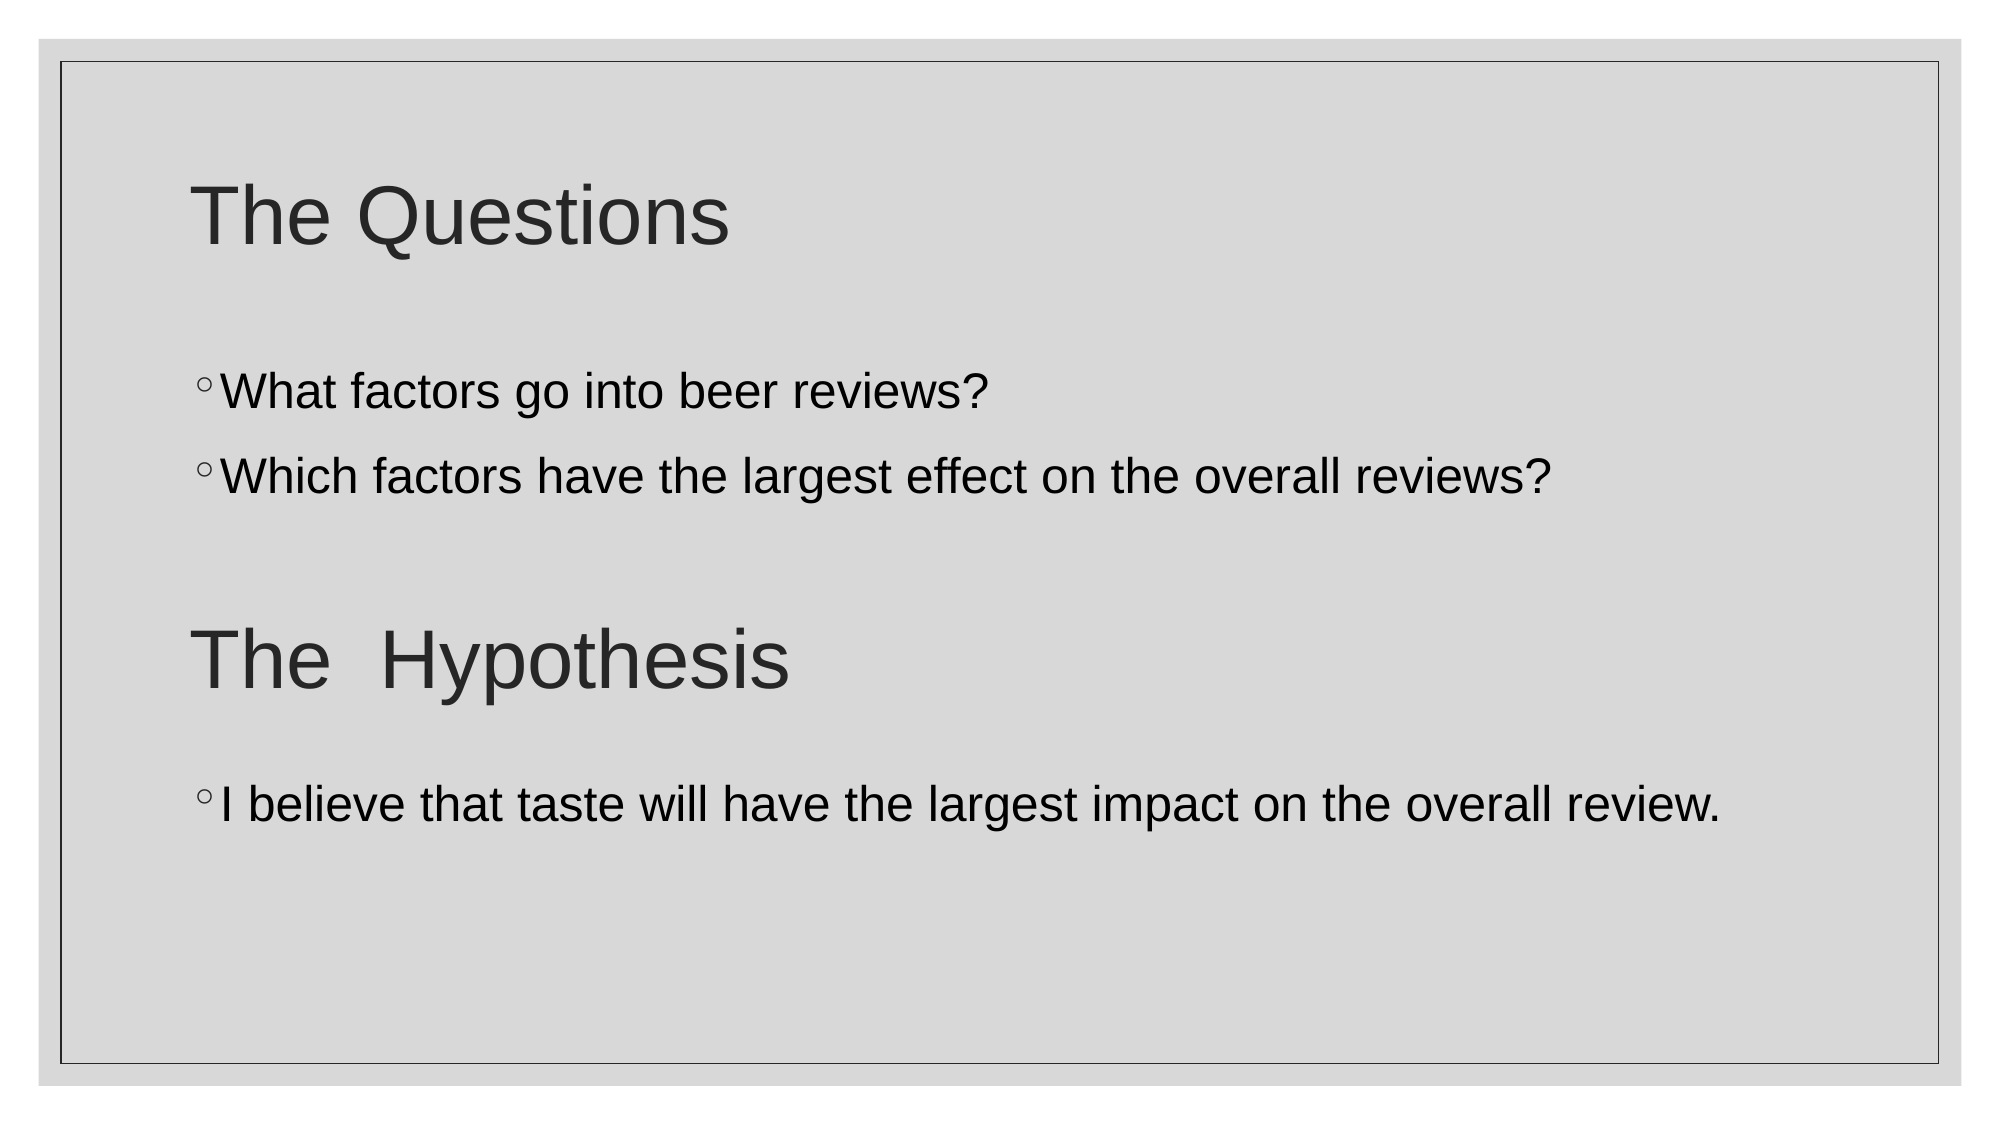

# The Questions
What factors go into beer reviews?
Which factors have the largest effect on the overall reviews?
The  Hypothesis
I believe that taste will have the largest impact on the overall review.